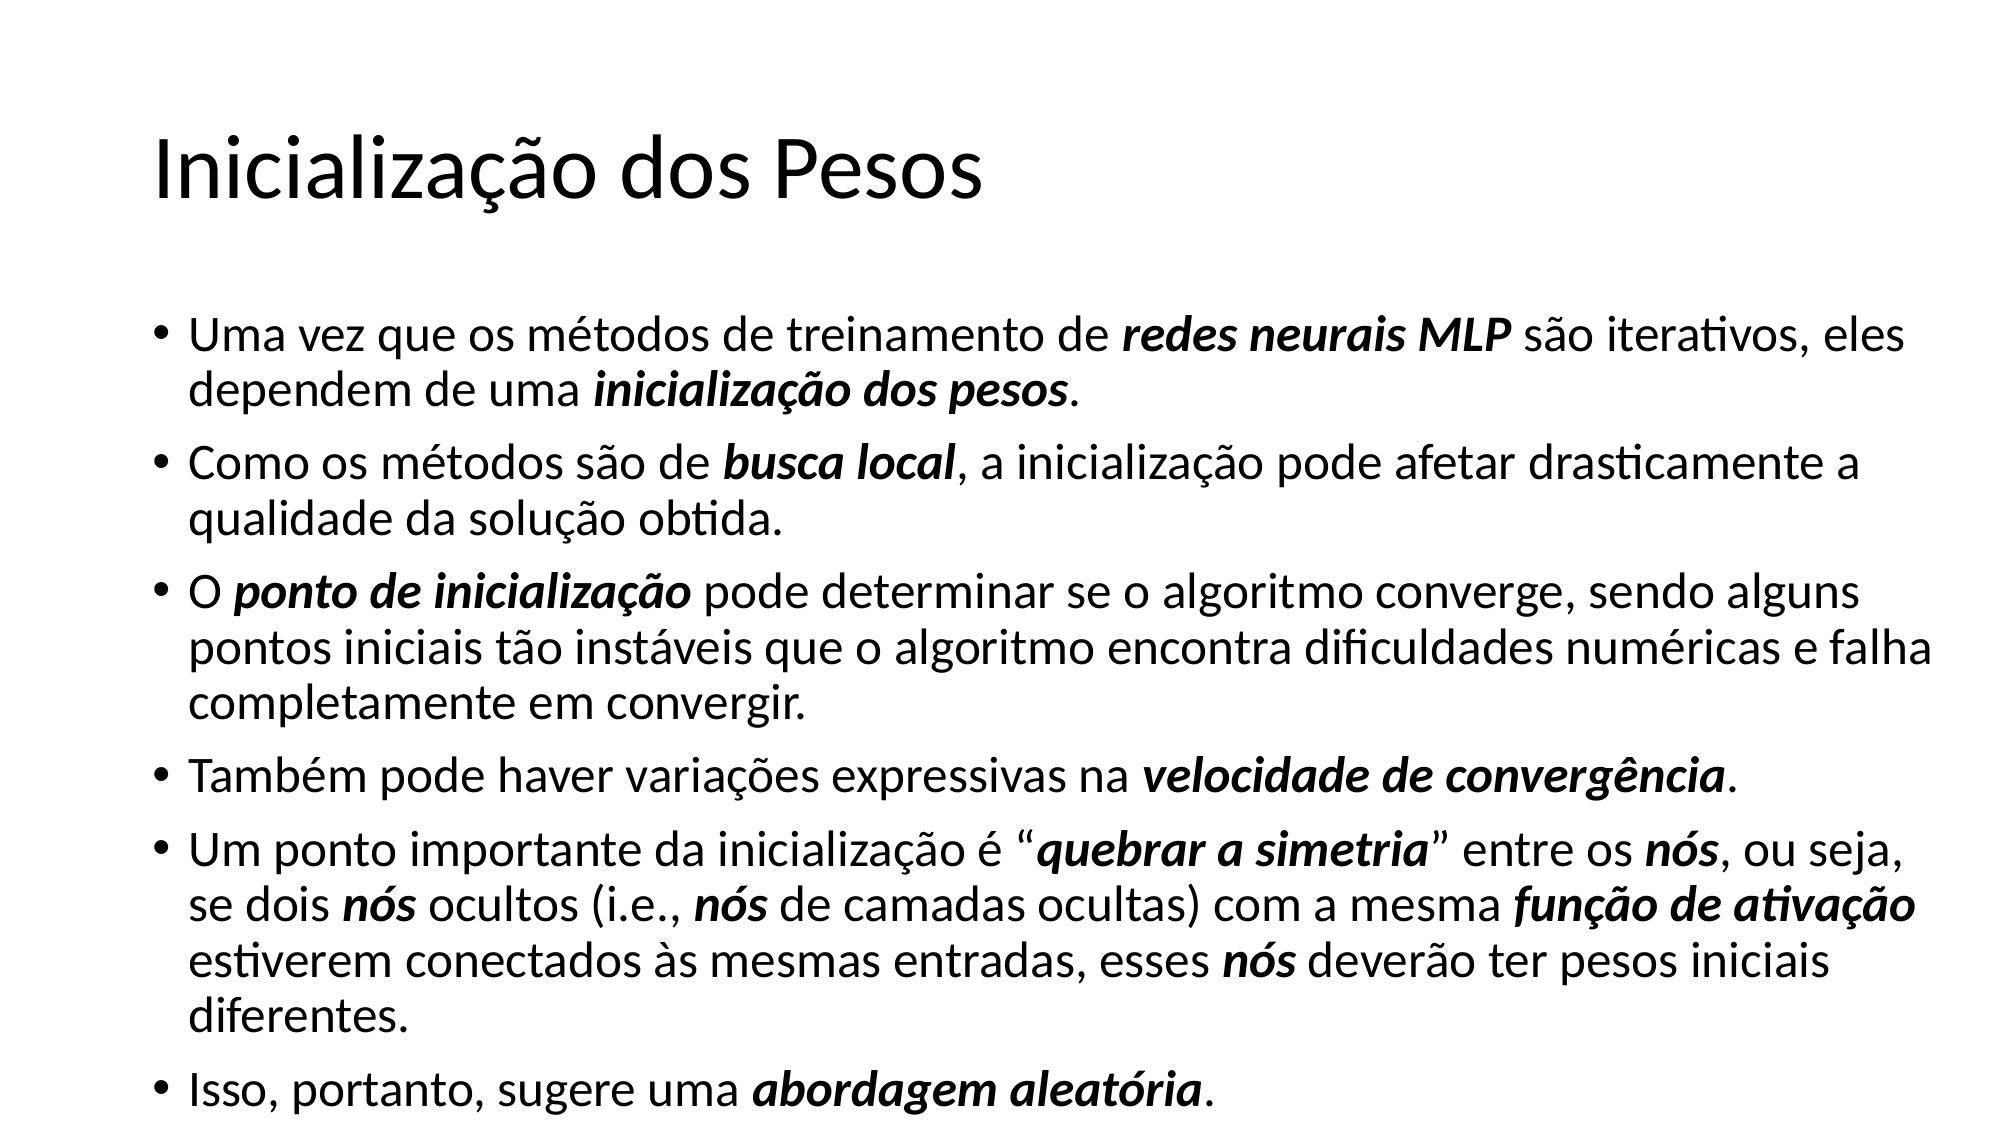

# Inicialização dos Pesos
Uma vez que os métodos de treinamento de redes neurais MLP são iterativos, eles dependem de uma inicialização dos pesos.
Como os métodos são de busca local, a inicialização pode afetar drasticamente a qualidade da solução obtida.
O ponto de inicialização pode determinar se o algoritmo converge, sendo alguns pontos iniciais tão instáveis que o algoritmo encontra dificuldades numéricas e falha completamente em convergir.
Também pode haver variações expressivas na velocidade de convergência.
Um ponto importante da inicialização é “quebrar a simetria” entre os nós, ou seja, se dois nós ocultos (i.e., nós de camadas ocultas) com a mesma função de ativação estiverem conectados às mesmas entradas, esses nós deverão ter pesos iniciais diferentes.
Isso, portanto, sugere uma abordagem aleatória.